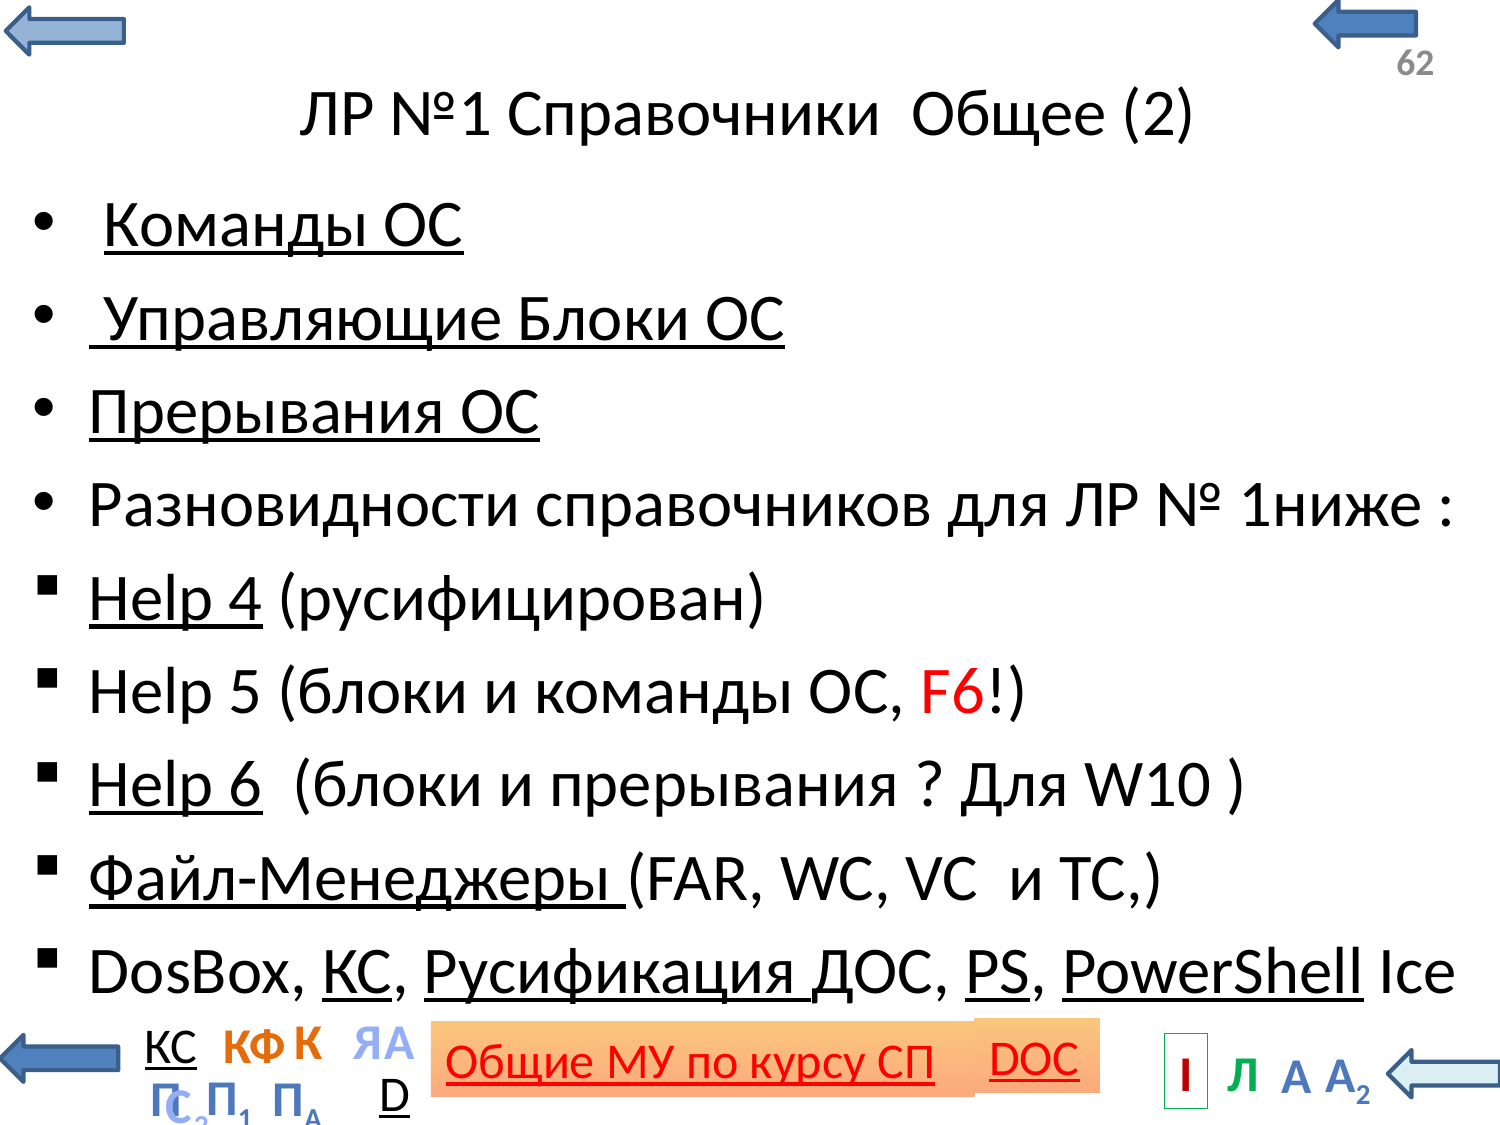

# ЛР №1 Справочники  Общее (2)
 Команды ОС
 Управляющие Блоки ОС
Прерывания ОС
Разновидности справочников для ЛР № 1ниже :
Help 4 (русифицирован)
Help 5 (блоки и команды ОС, F6!)
Help 6  (блоки и прерывания ? Для W10 )
Файл-Менеджеры (FAR, WC, VC  и TC,)
DosBox, КС, Русификация ДОС, PS, PowerShell Ice
С2